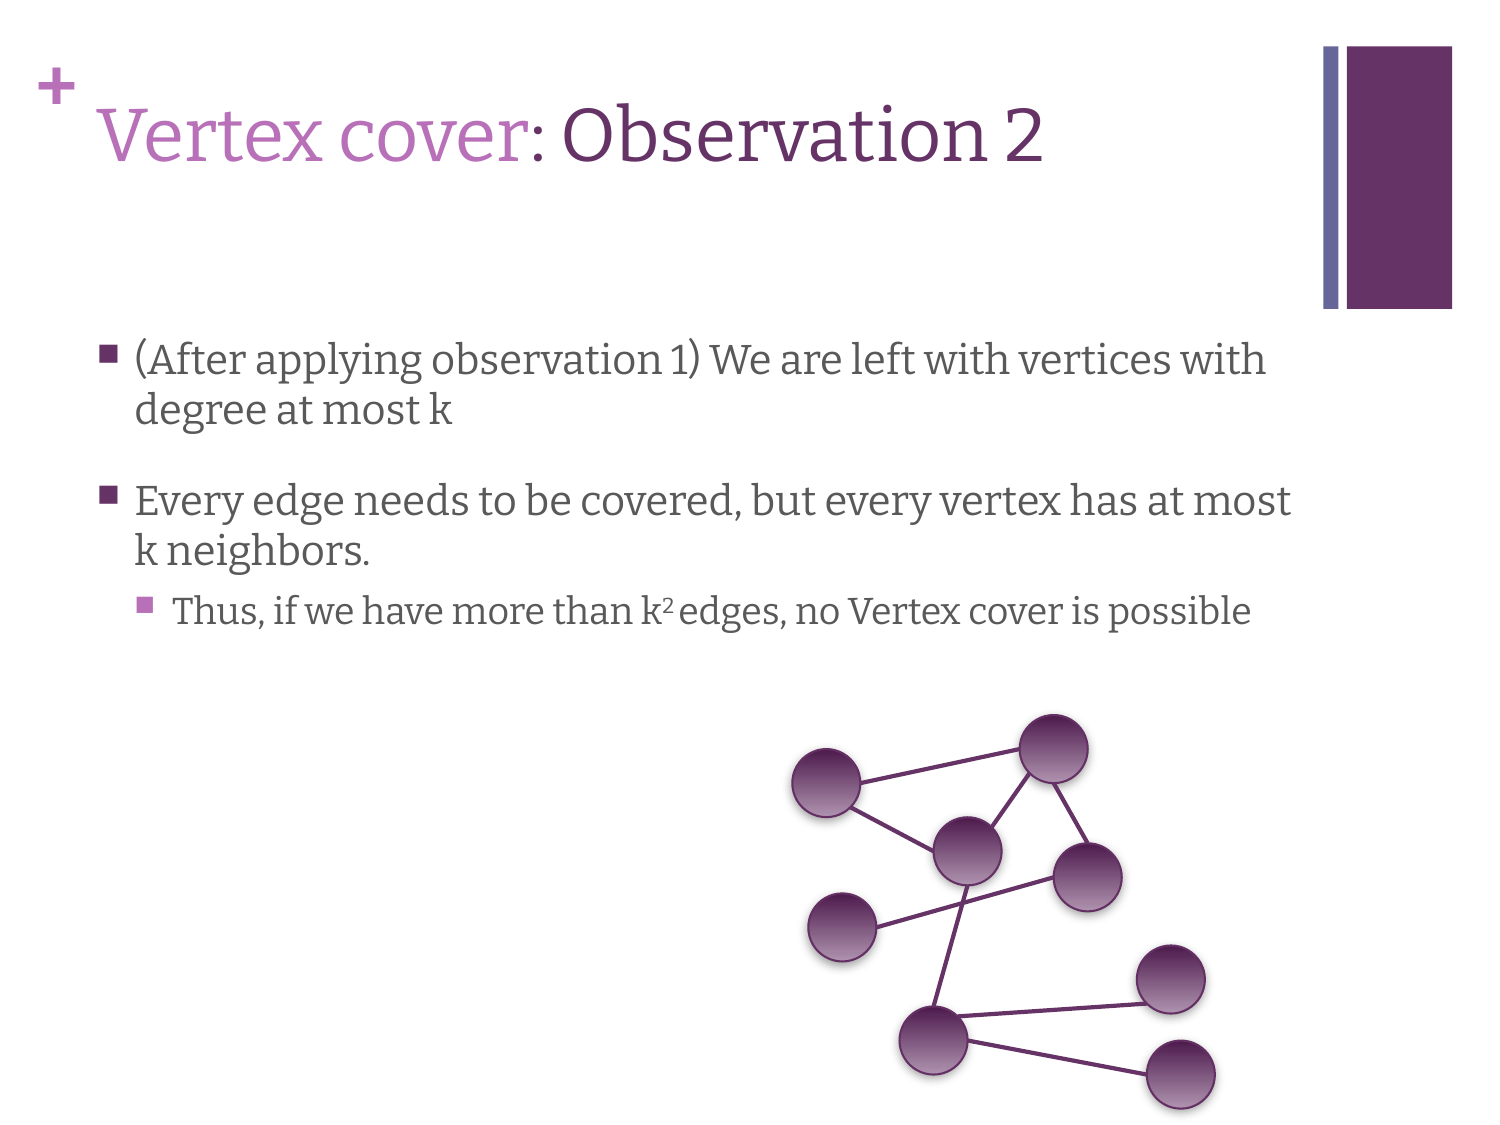

# Vertex cover: Observation 2
(After applying observation 1) We are left with vertices with degree at most k
Every edge needs to be covered, but every vertex has at most k neighbors.
Thus, if we have more than k2 edges, no Vertex cover is possible